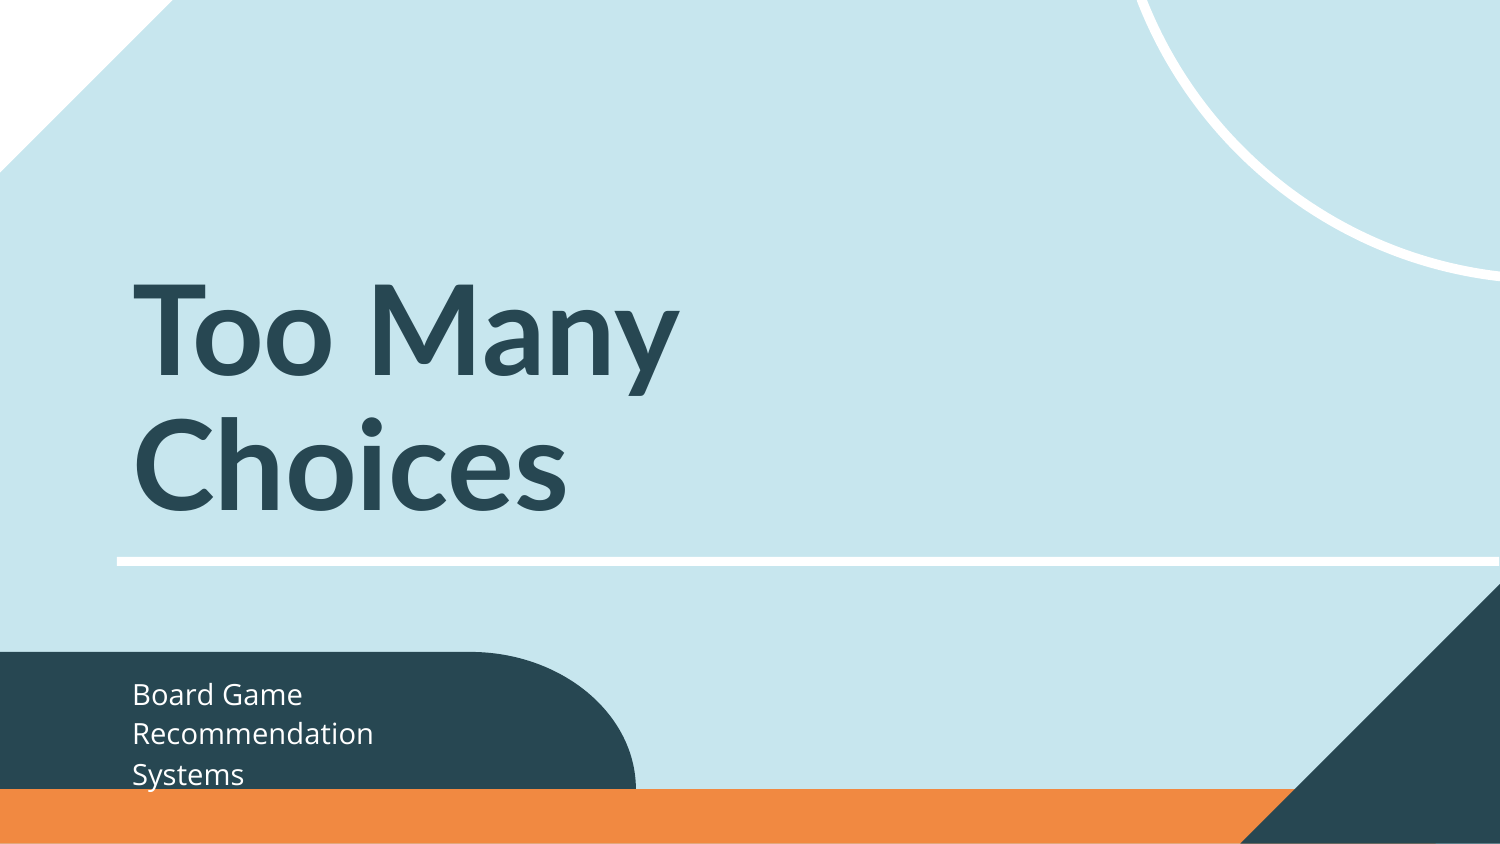

# Too Many Choices
Board Game Recommendation Systems